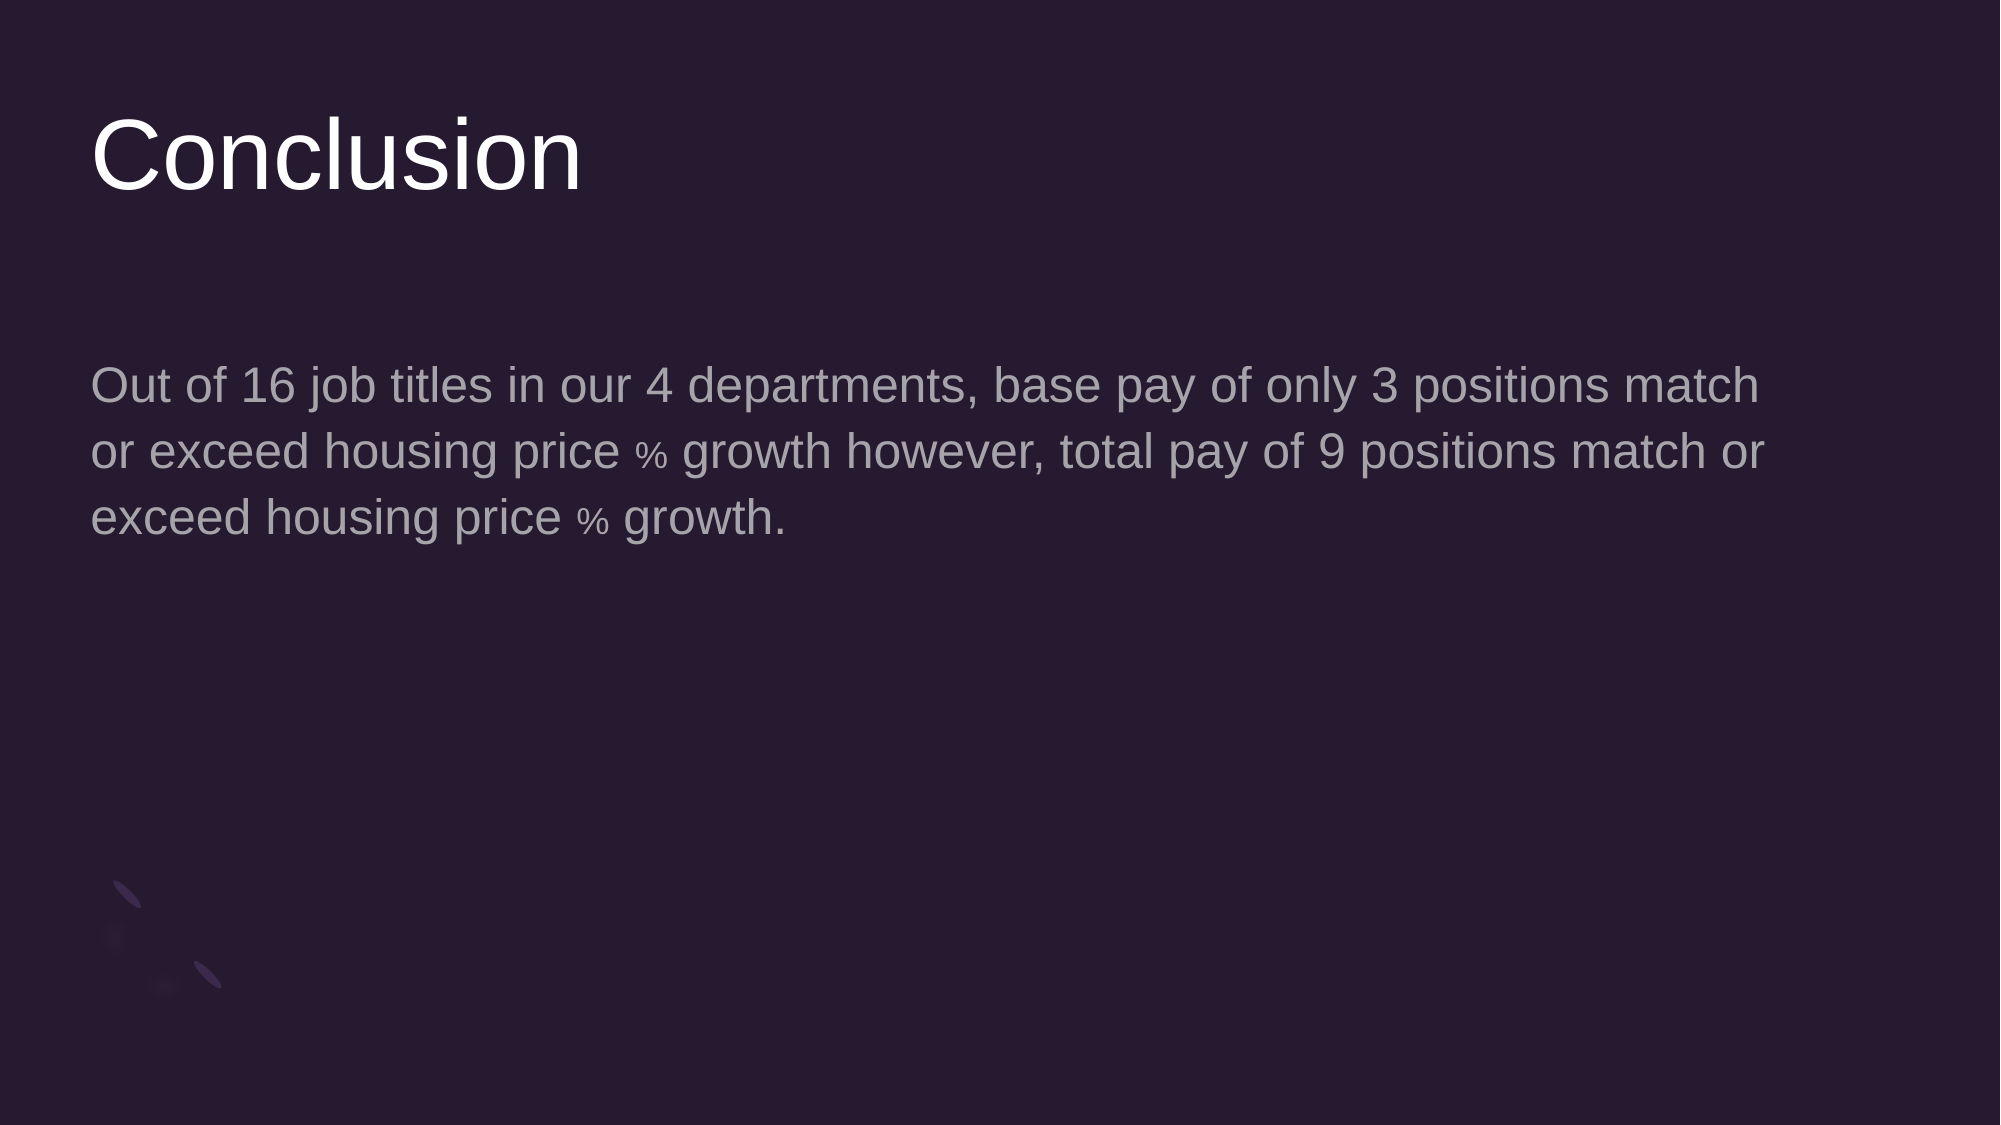

# Conclusion
Out of 16 job titles in our 4 departments, base pay of only 3 positions match or exceed housing price % growth however, total pay of 9 positions match or exceed housing price % growth.